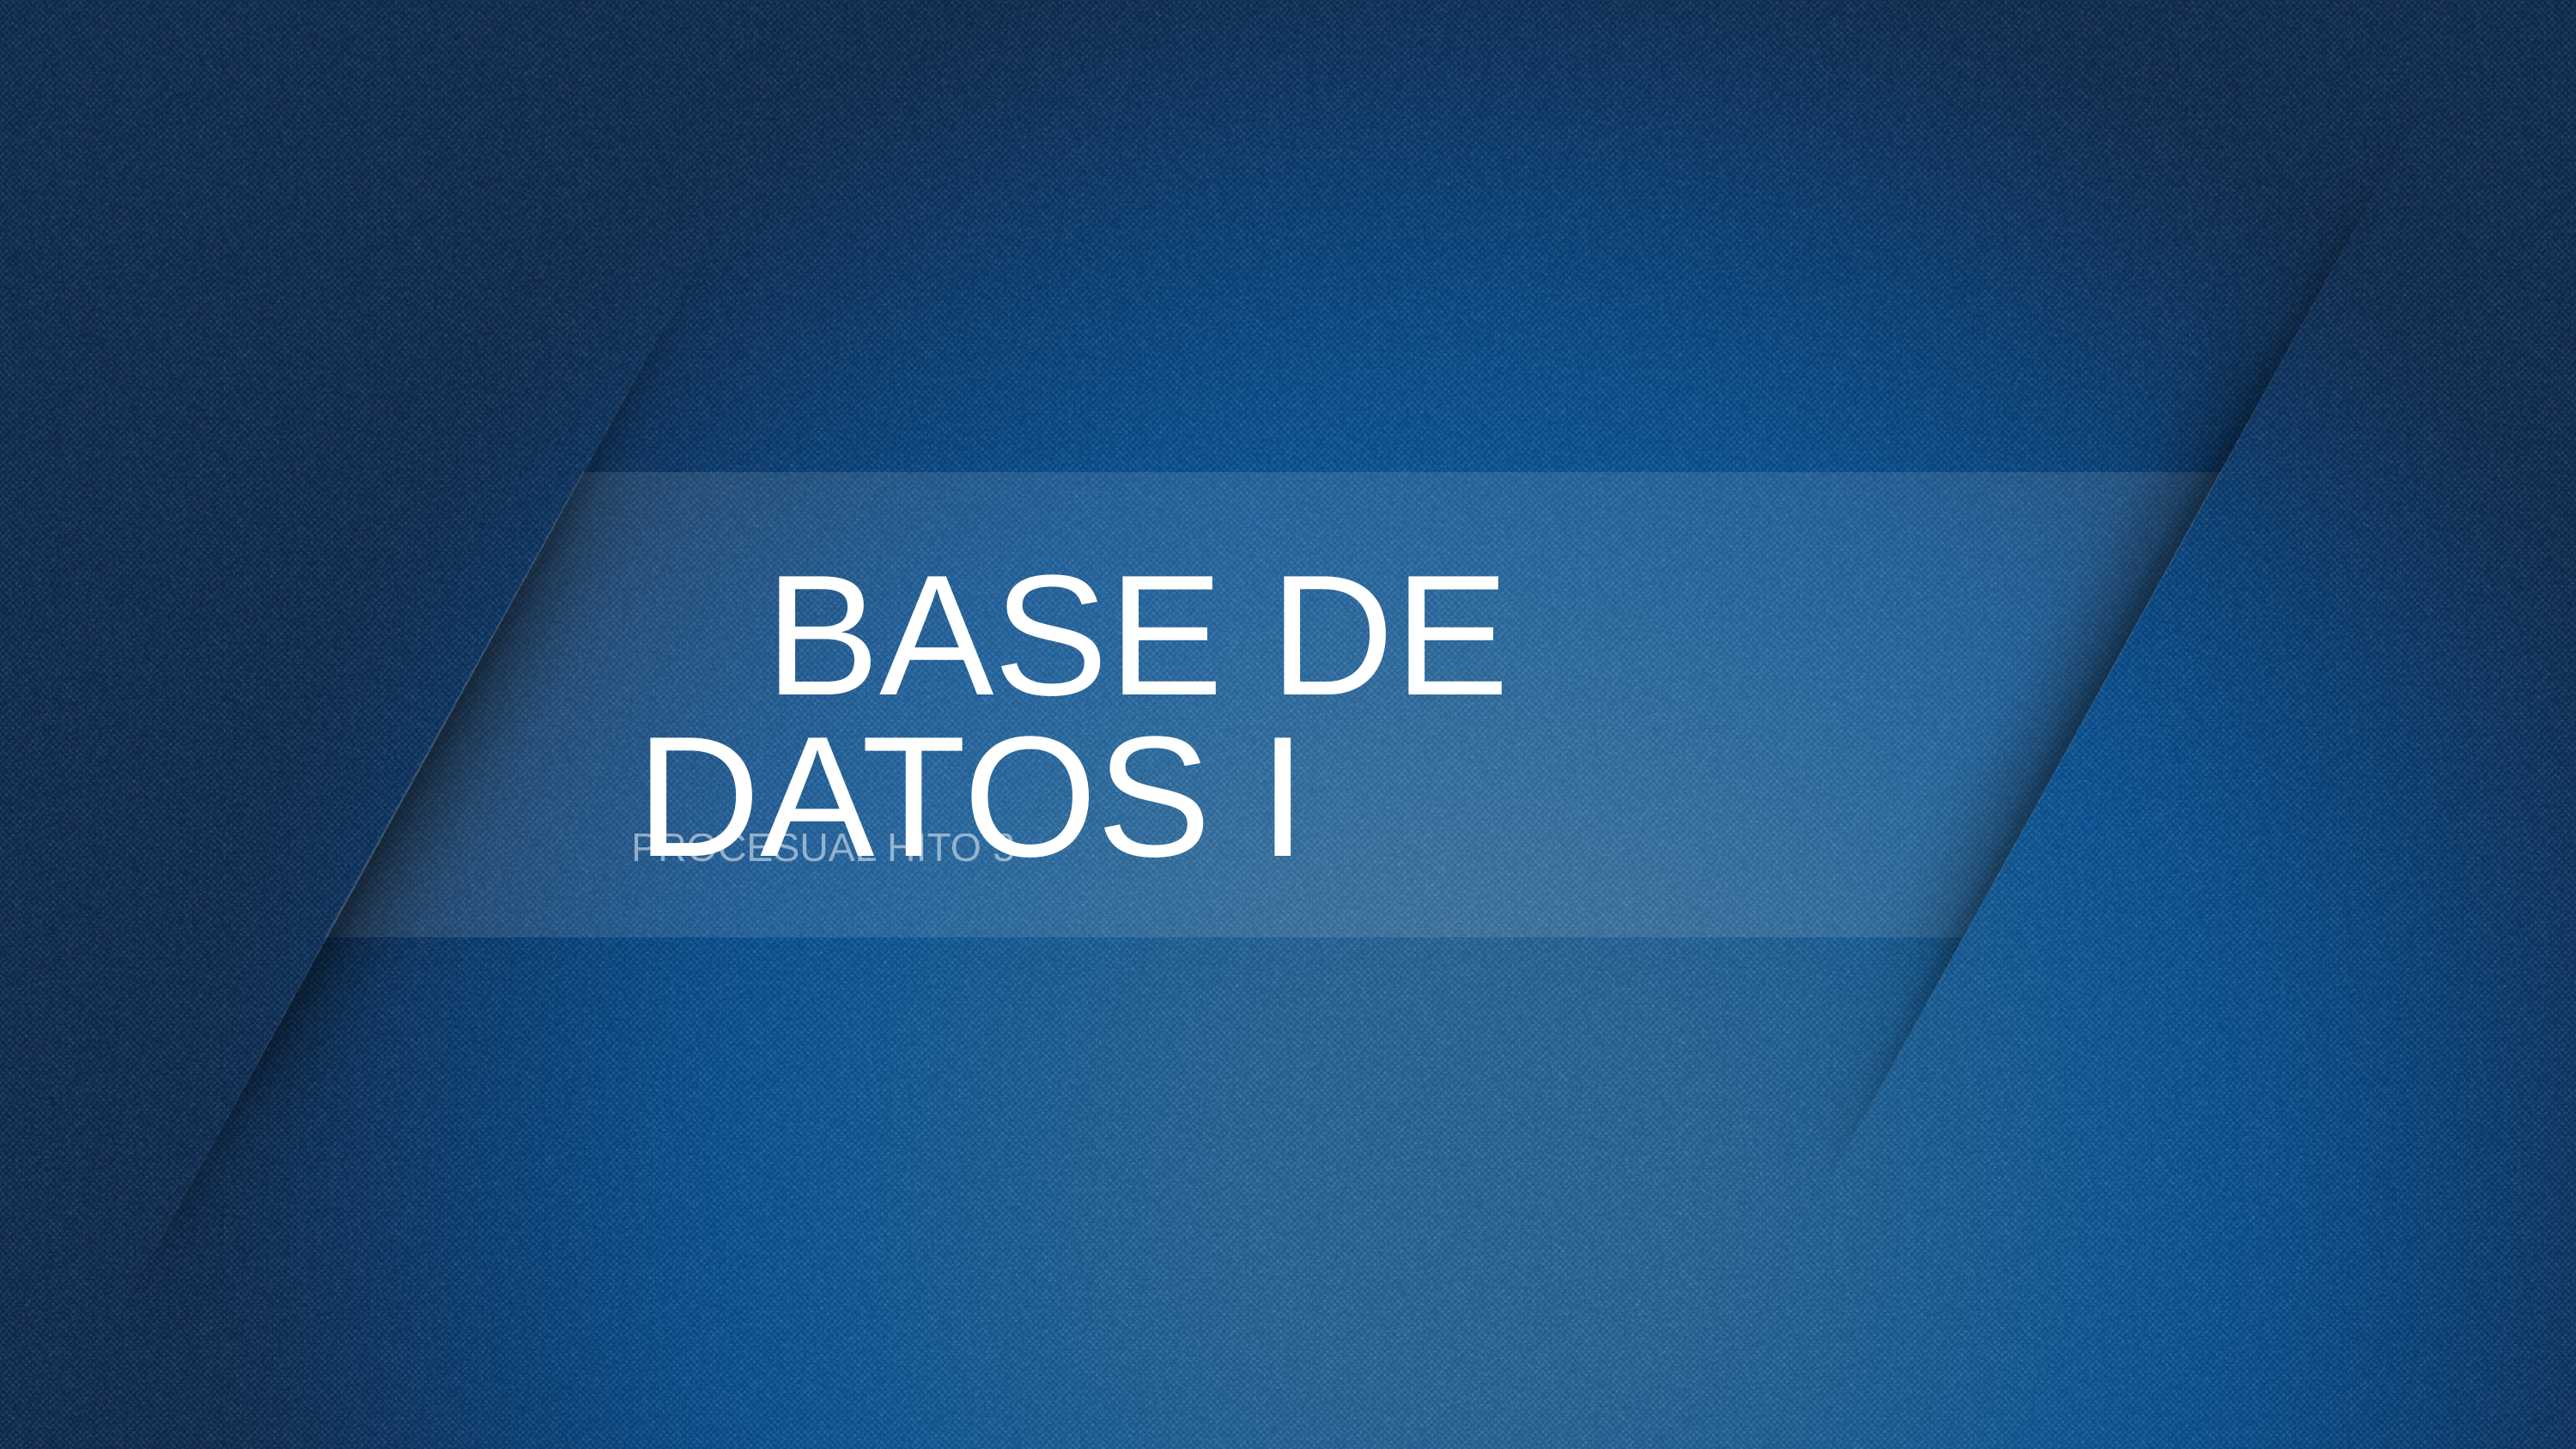

# BASE DE DATOS I

PROCESUAL HITO 3